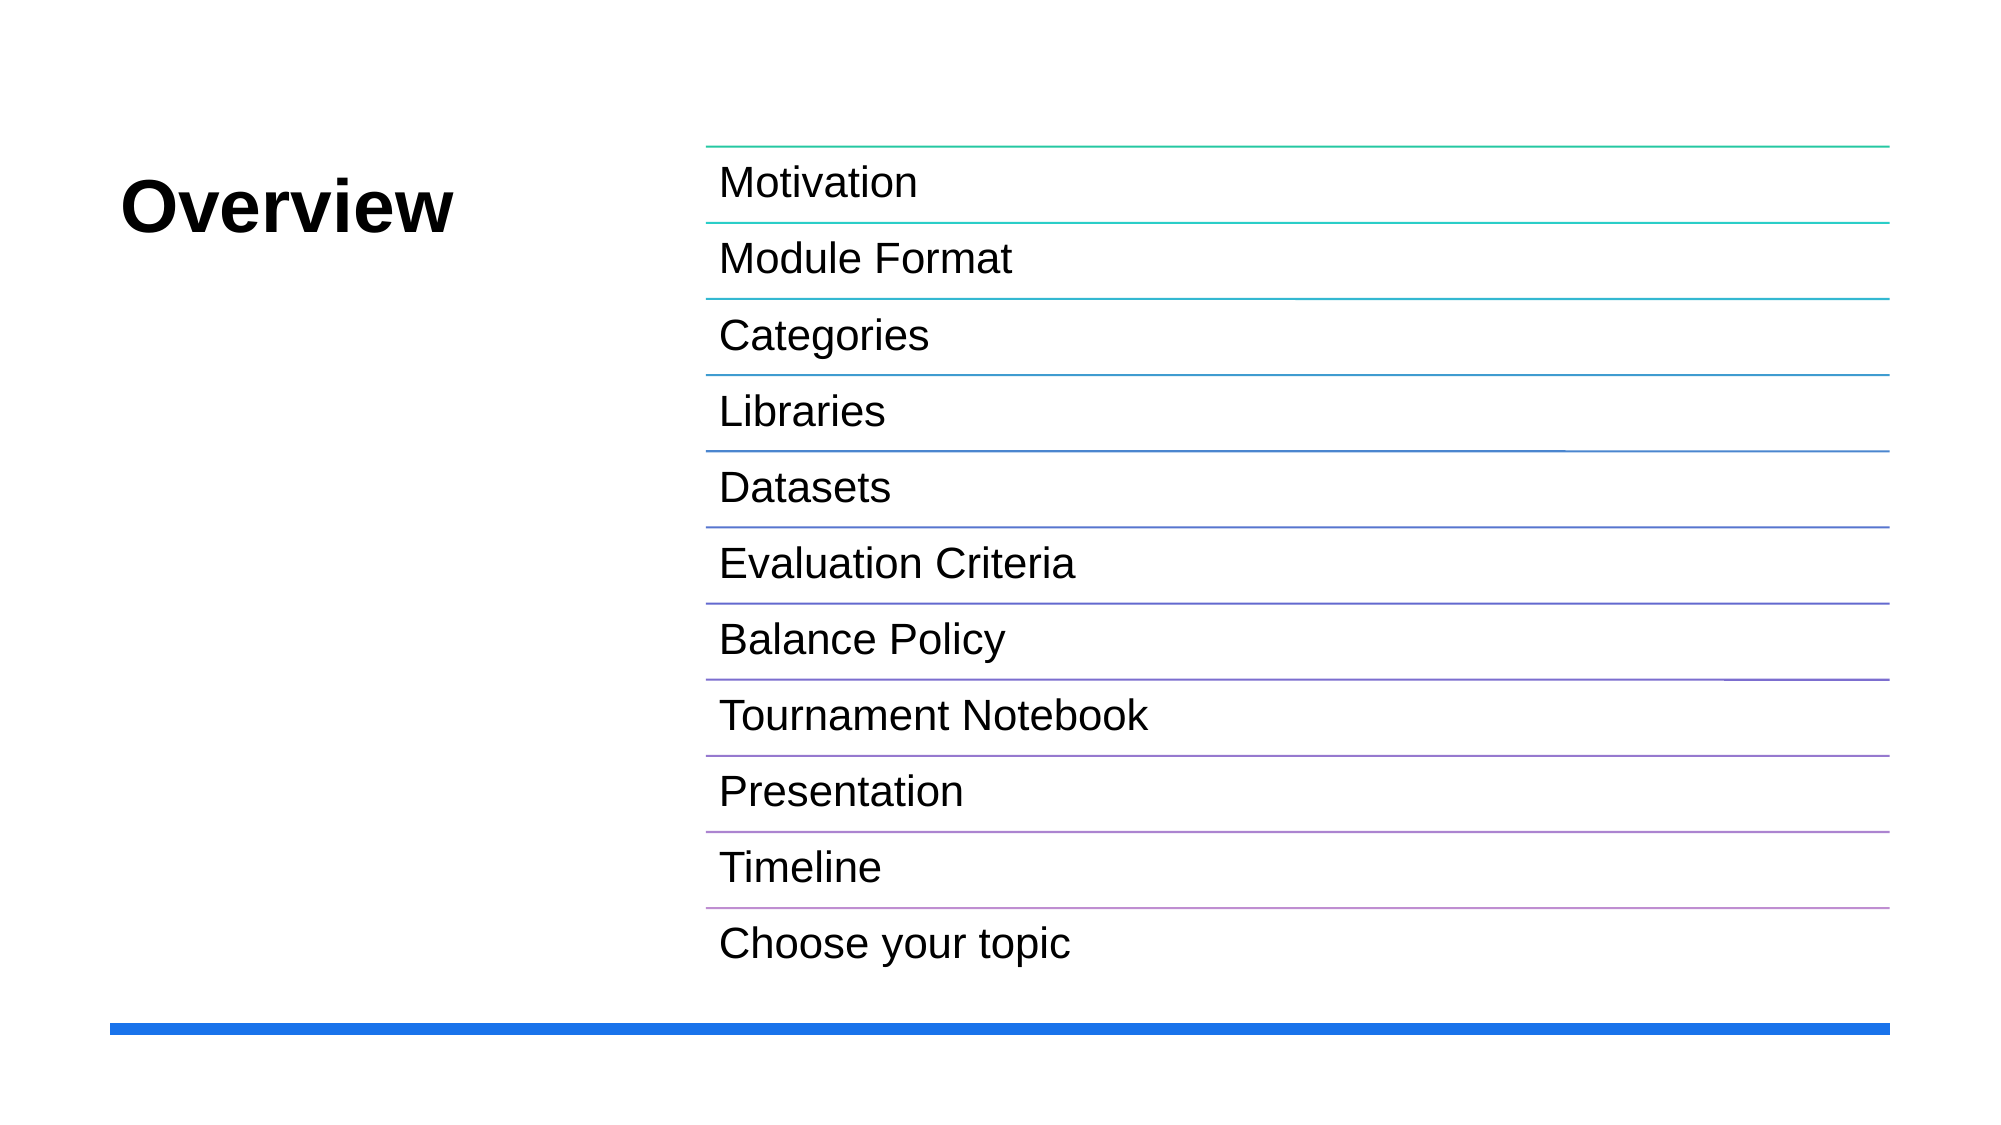

Motivation
Module Format
Categories
Libraries
Datasets
Evaluation Criteria
Balance Policy
Tournament Notebook
Presentation
Timeline
Choose your topic
# Overview